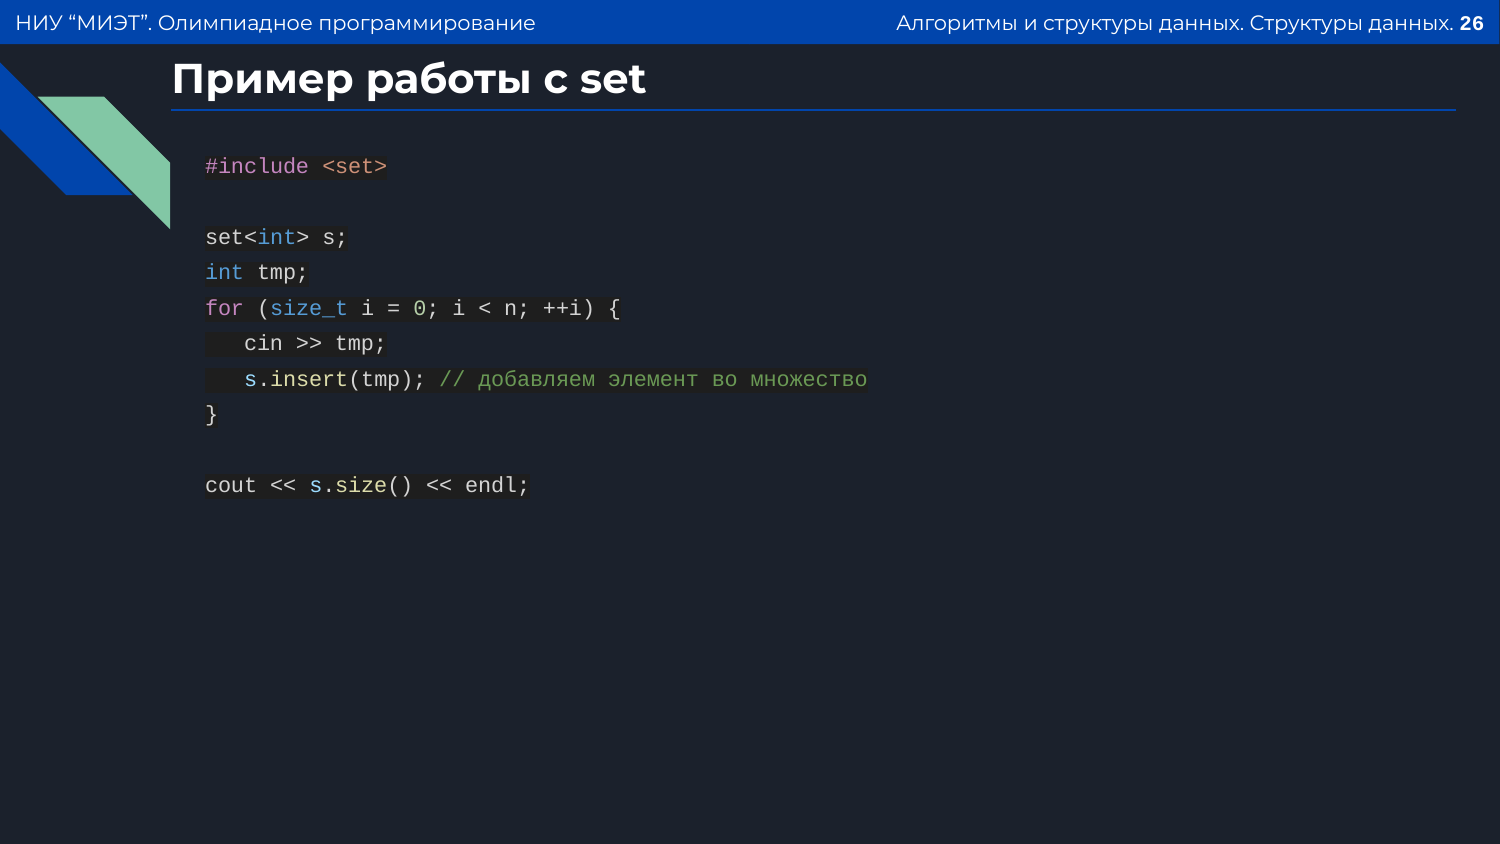

# Пример работы с set
#include <set>

set<int> s;
int tmp;
for (size_t i = 0; i < n; ++i) {
   cin >> tmp;
   s.insert(tmp); // добавляем элемент во множество
}

cout << s.size() << endl;